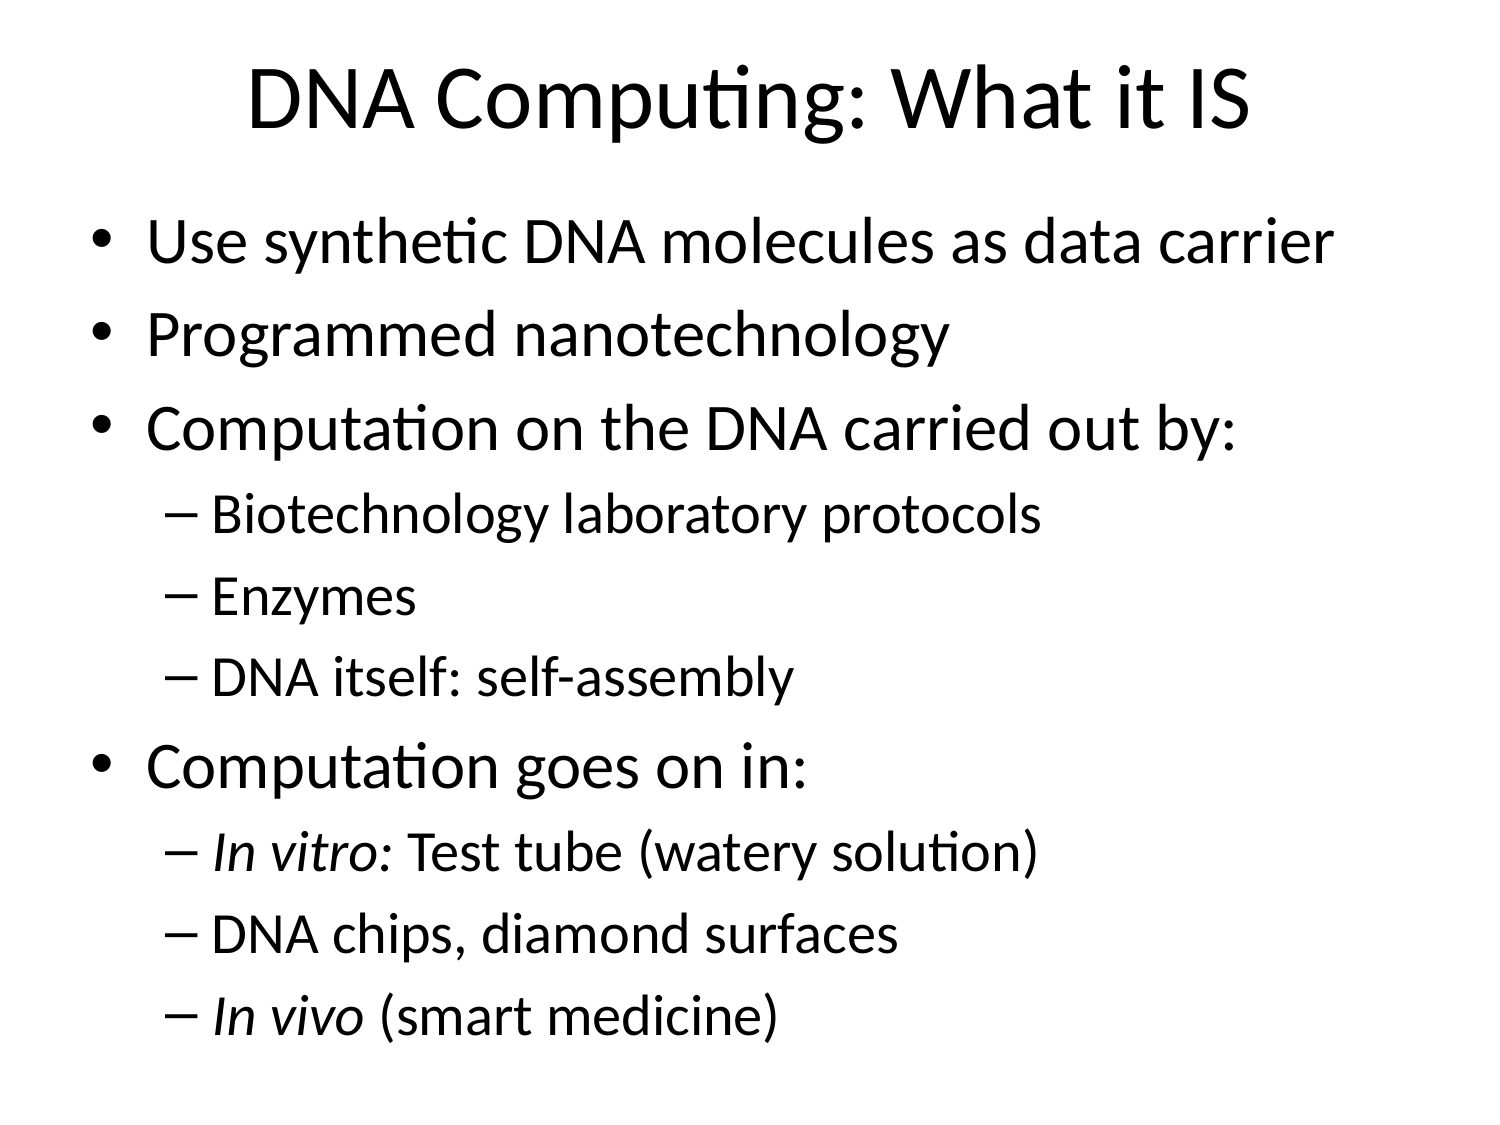

# DNA Computing: What it IS
Use synthetic DNA molecules as data carrier
Programmed nanotechnology
Computation on the DNA carried out by:
Biotechnology laboratory protocols
Enzymes
DNA itself: self-assembly
Computation goes on in:
In vitro: Test tube (watery solution)
DNA chips, diamond surfaces
In vivo (smart medicine)